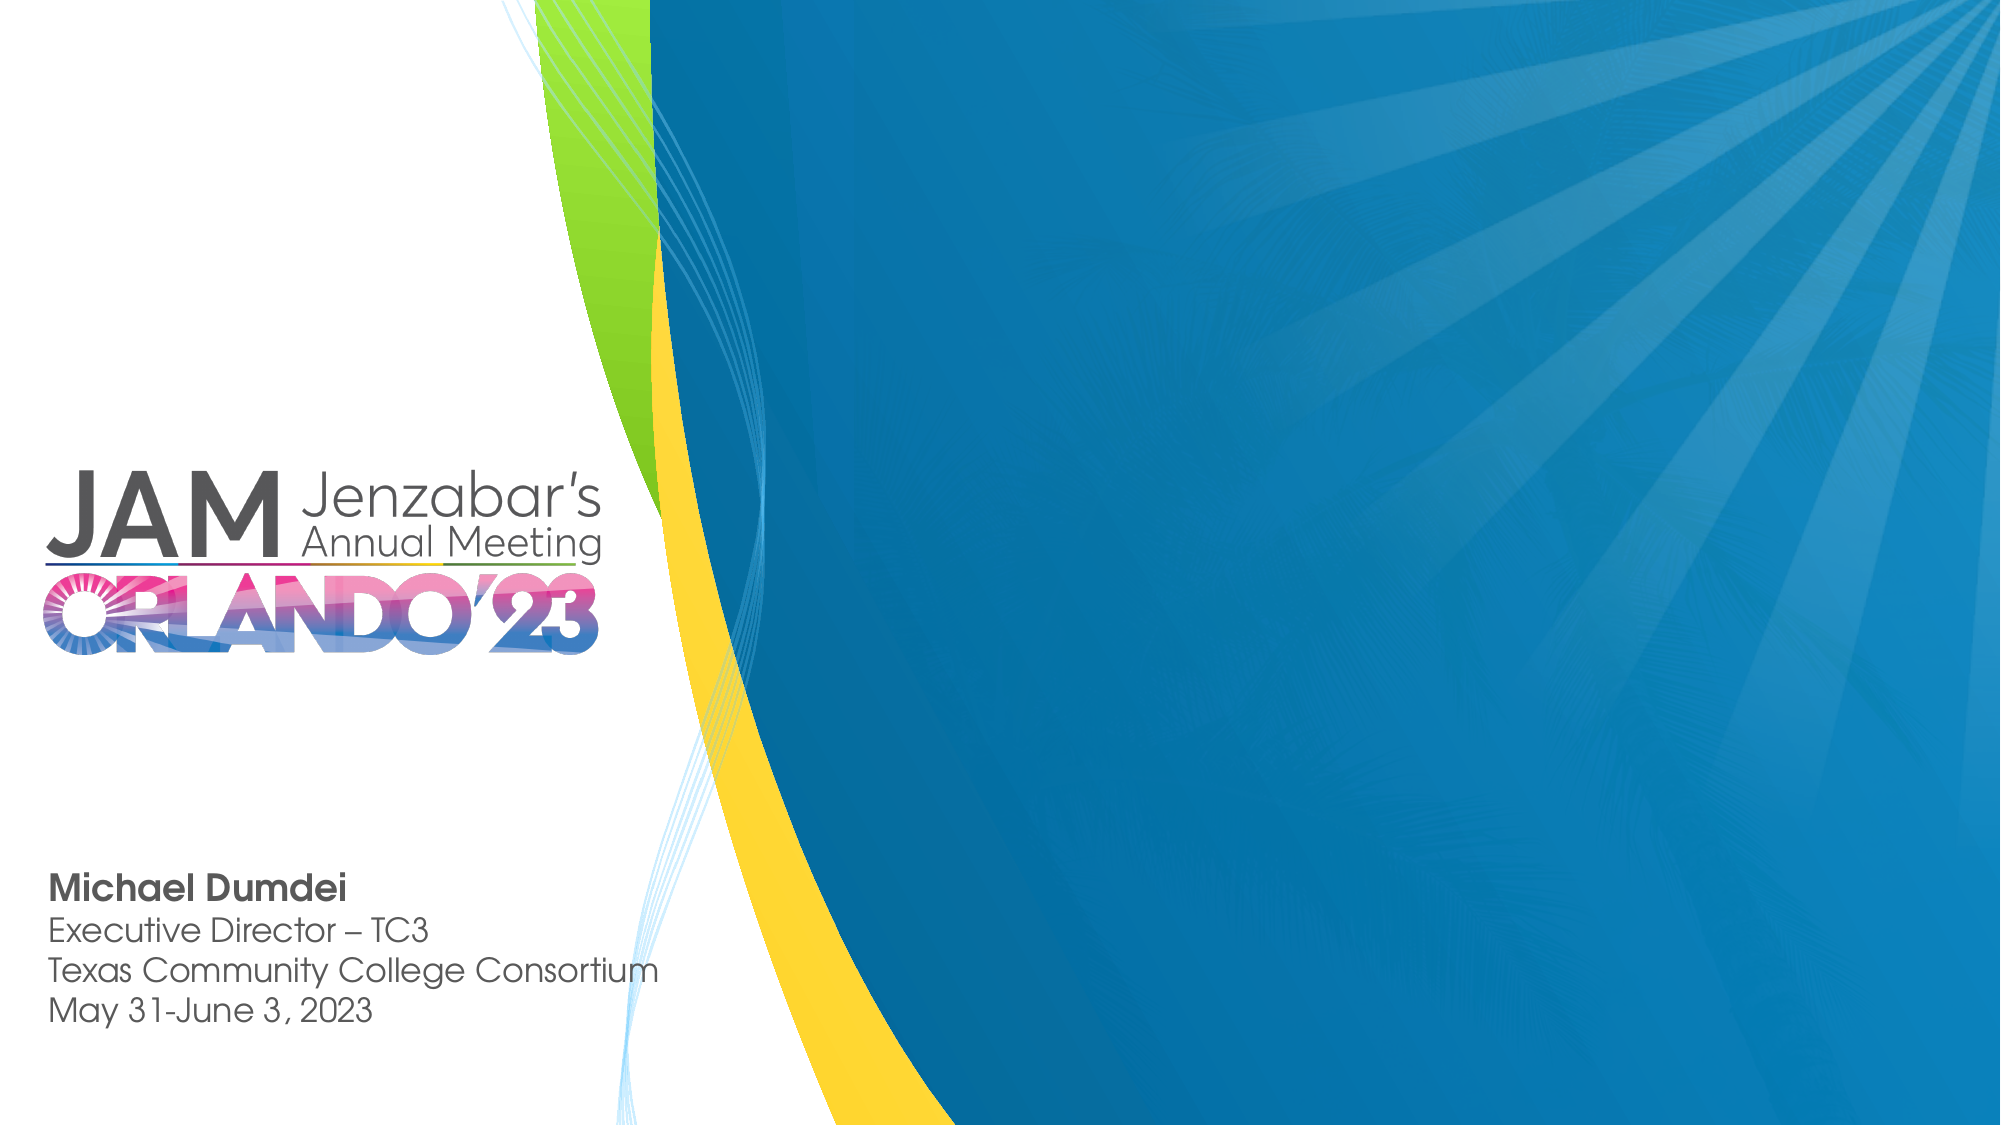

Accessing SQL Data via Powershell
Michael Dumdei
Executive Director – TC3
Texas Community College Consortium
May 31-June 3, 2023